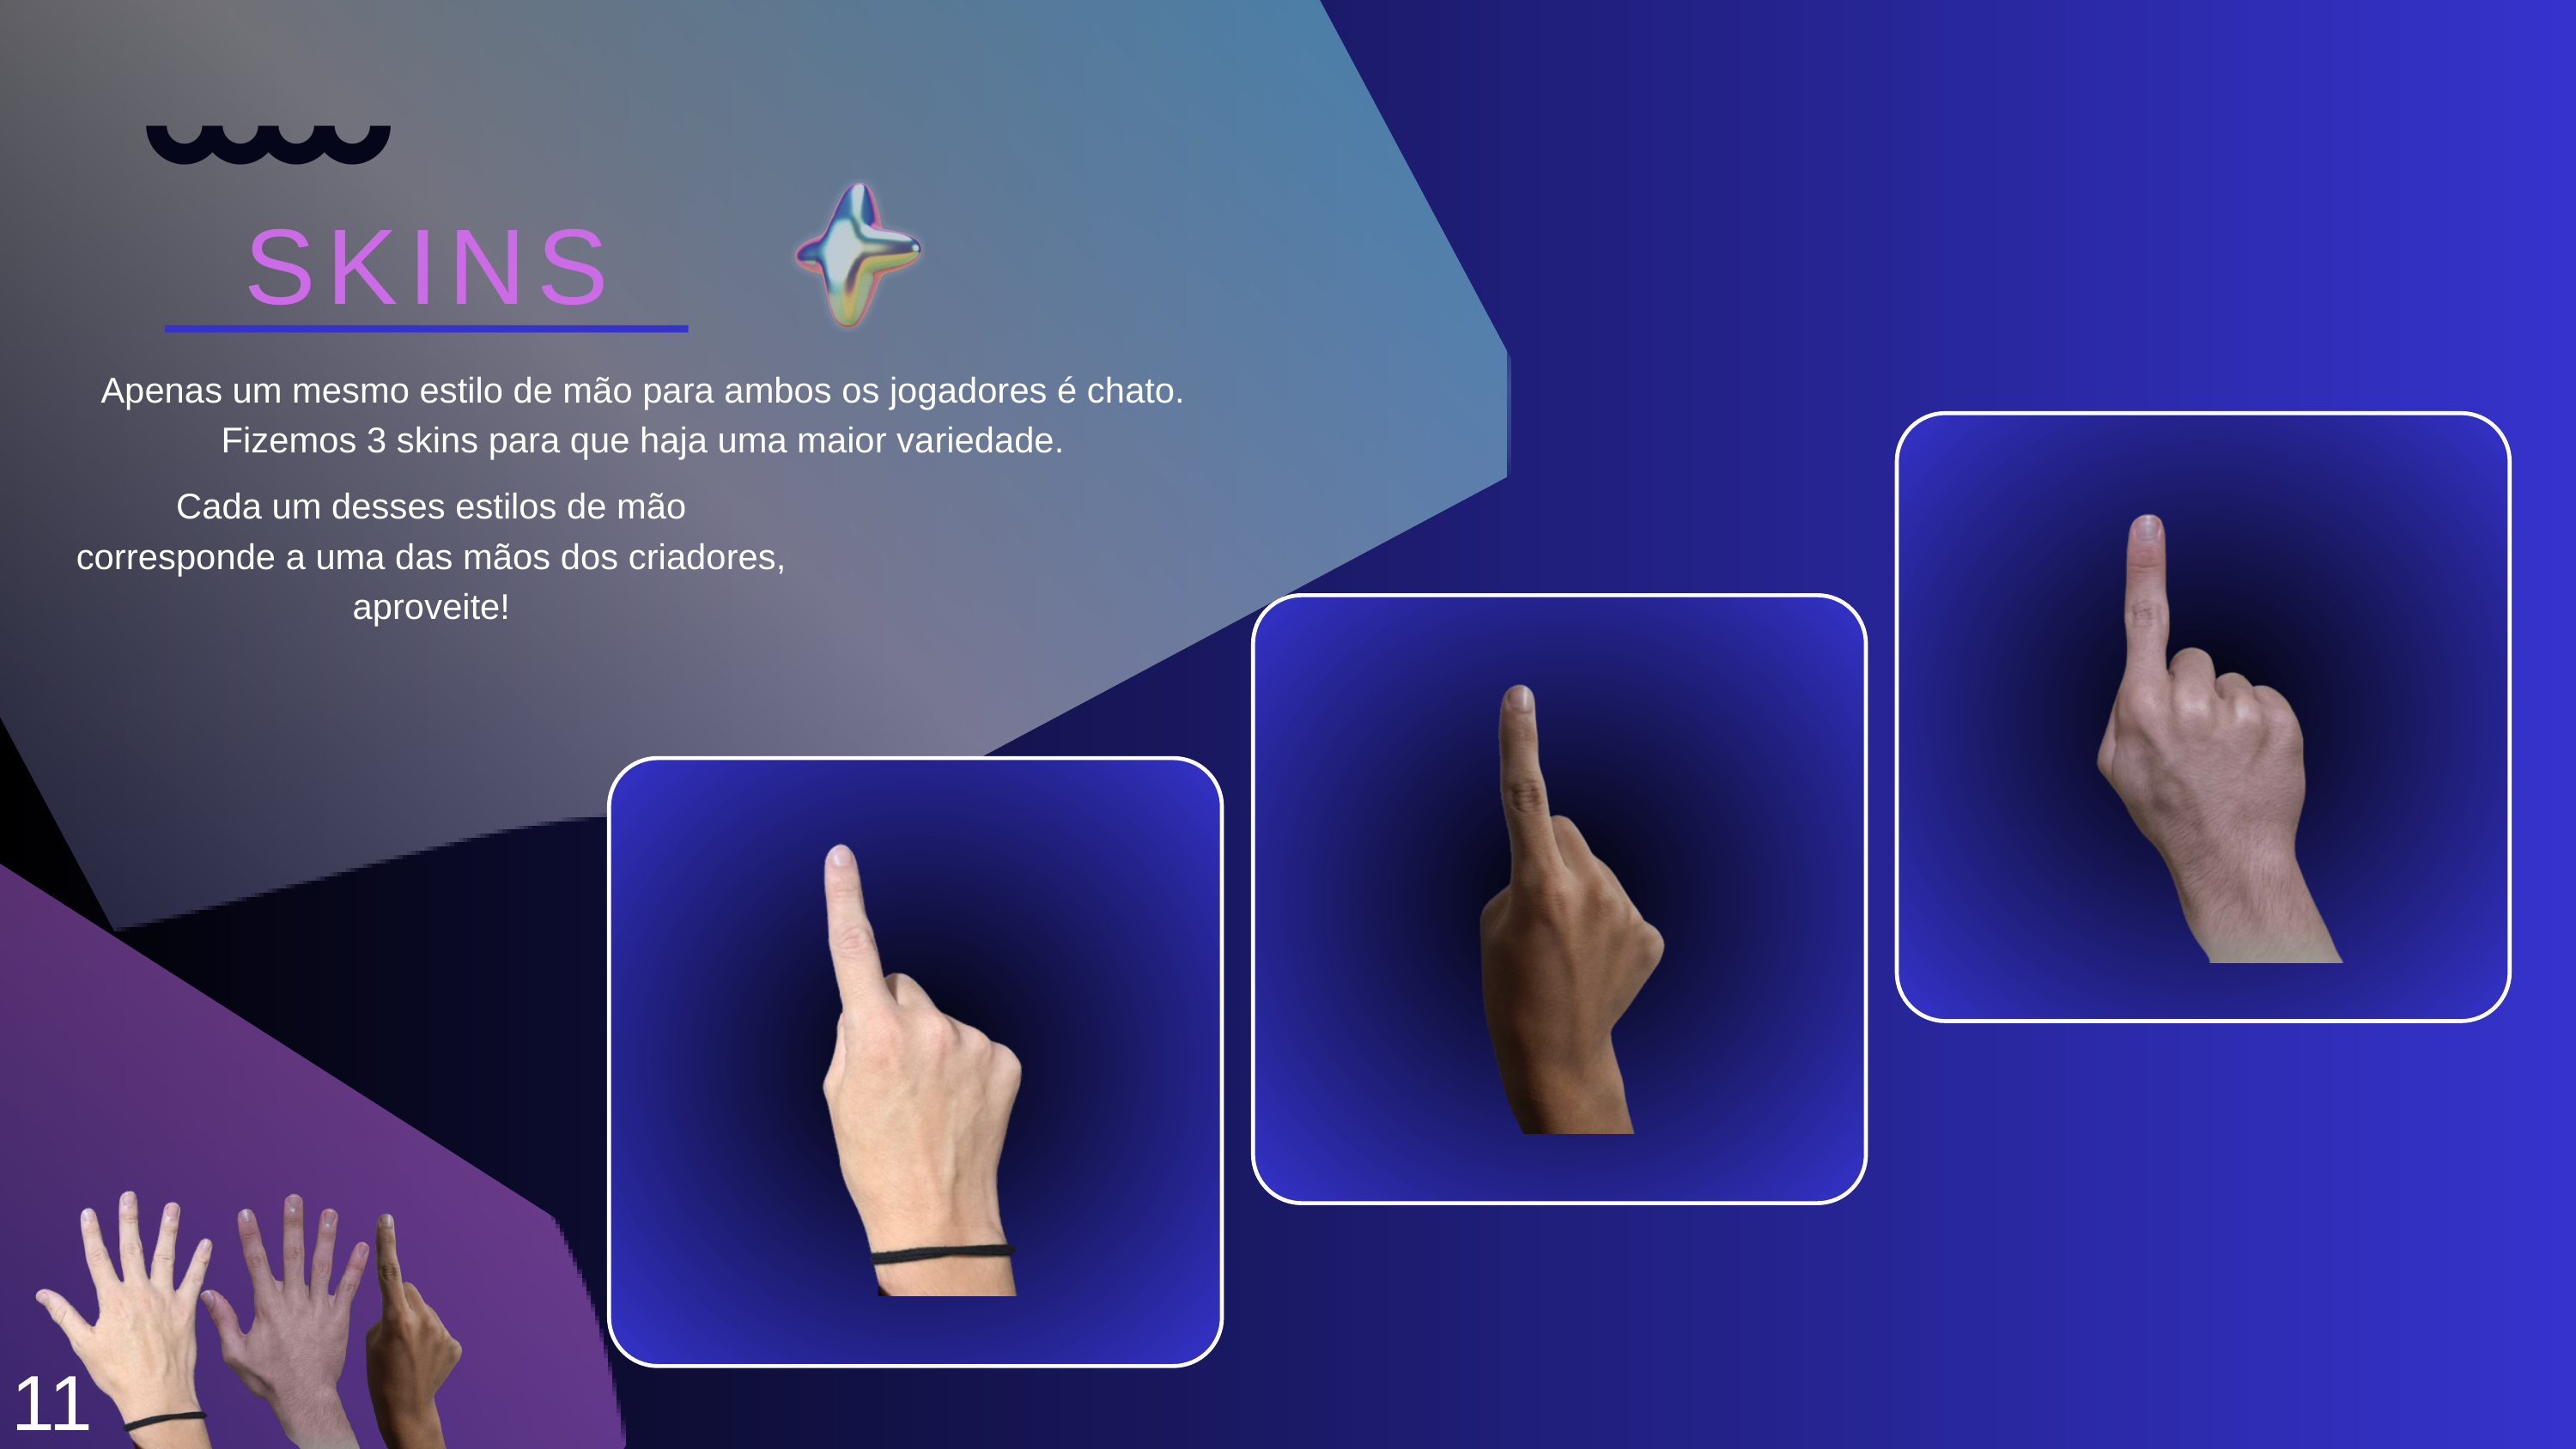

SKINS

Apenas um mesmo estilo de mão para ambos os jogadores é chato.
Fizemos 3 skins para que haja uma maior variedade.

Cada um desses estilos de mão corresponde a uma das mãos dos criadores, aproveite!

11